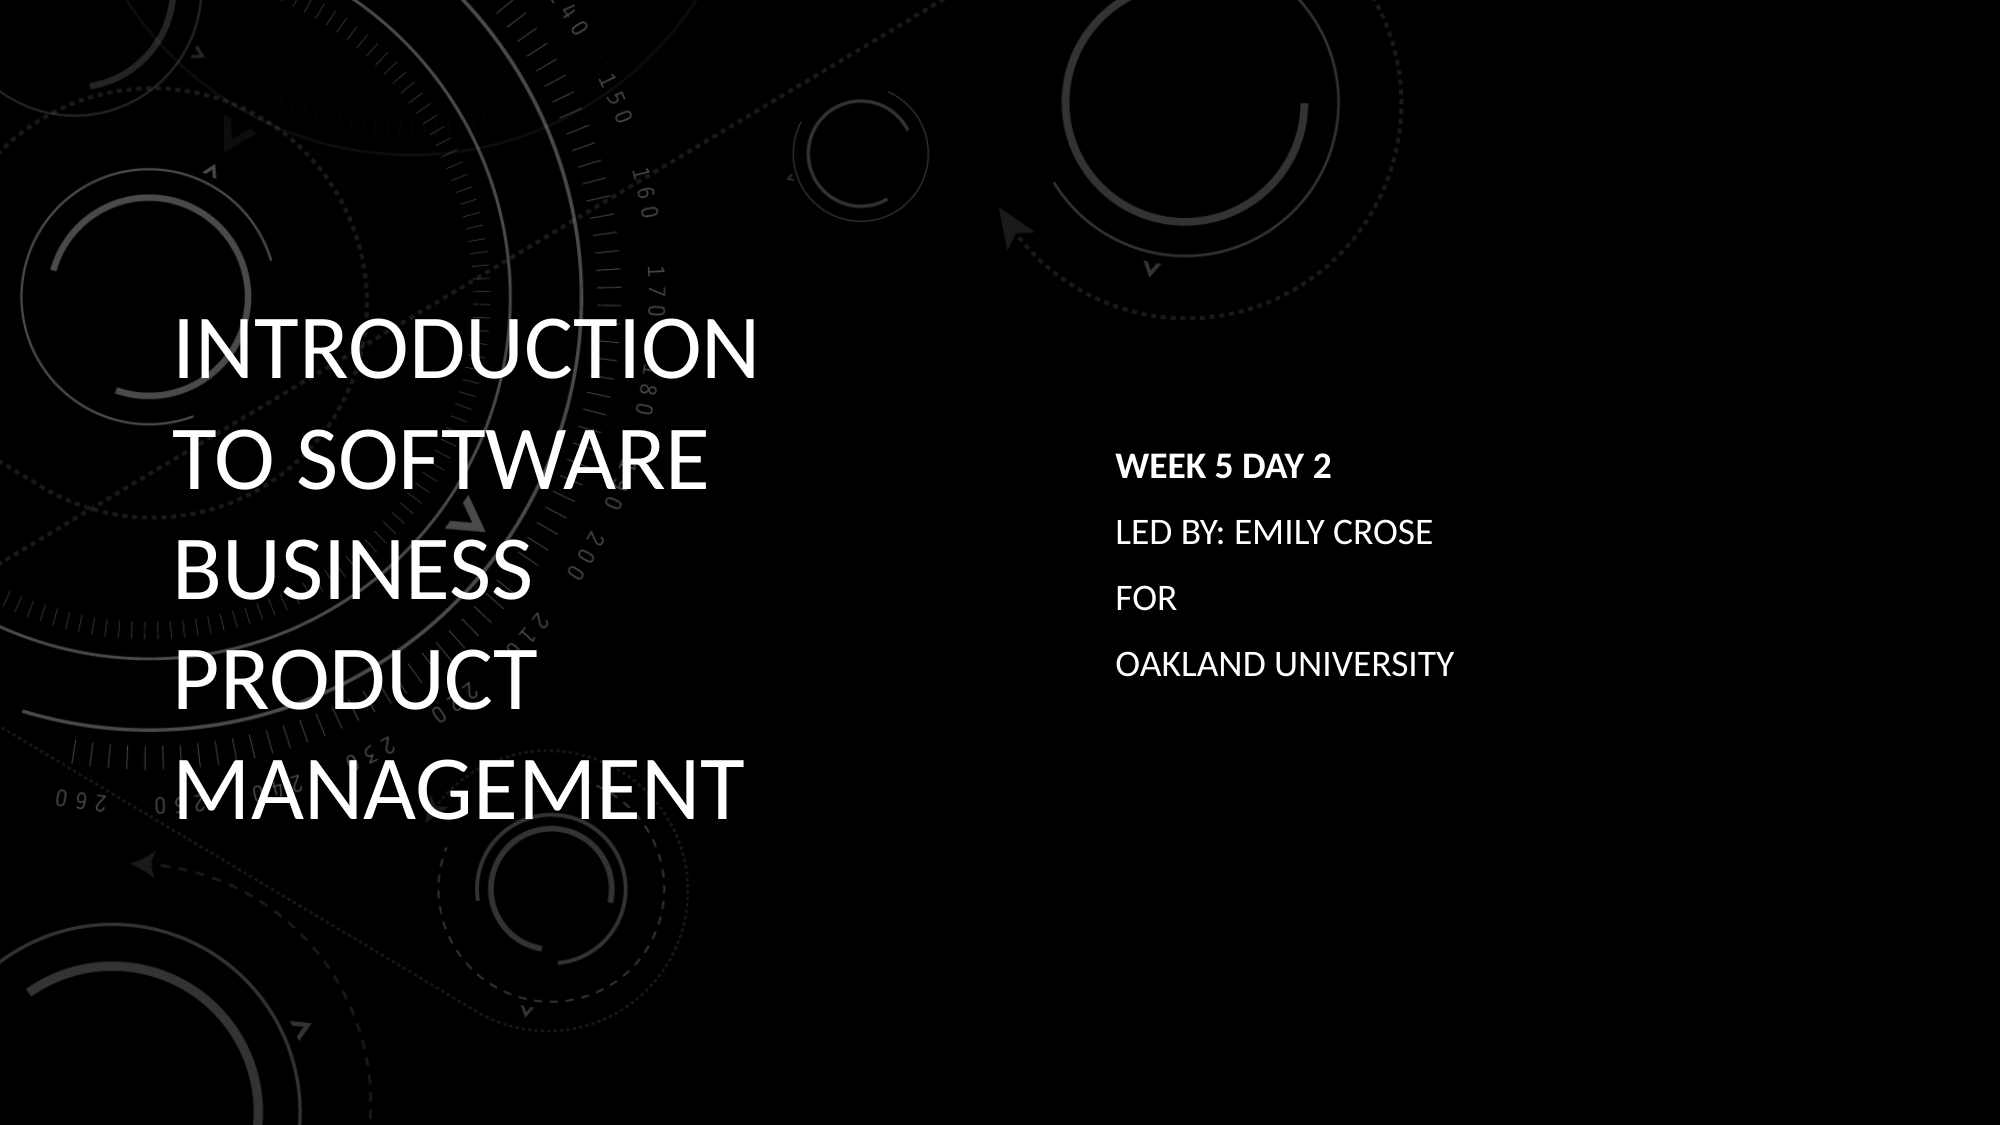

# Introduction to Software Business Product Management
Week 5 Day 2
Led by: Emily Crose
for
Oakland University